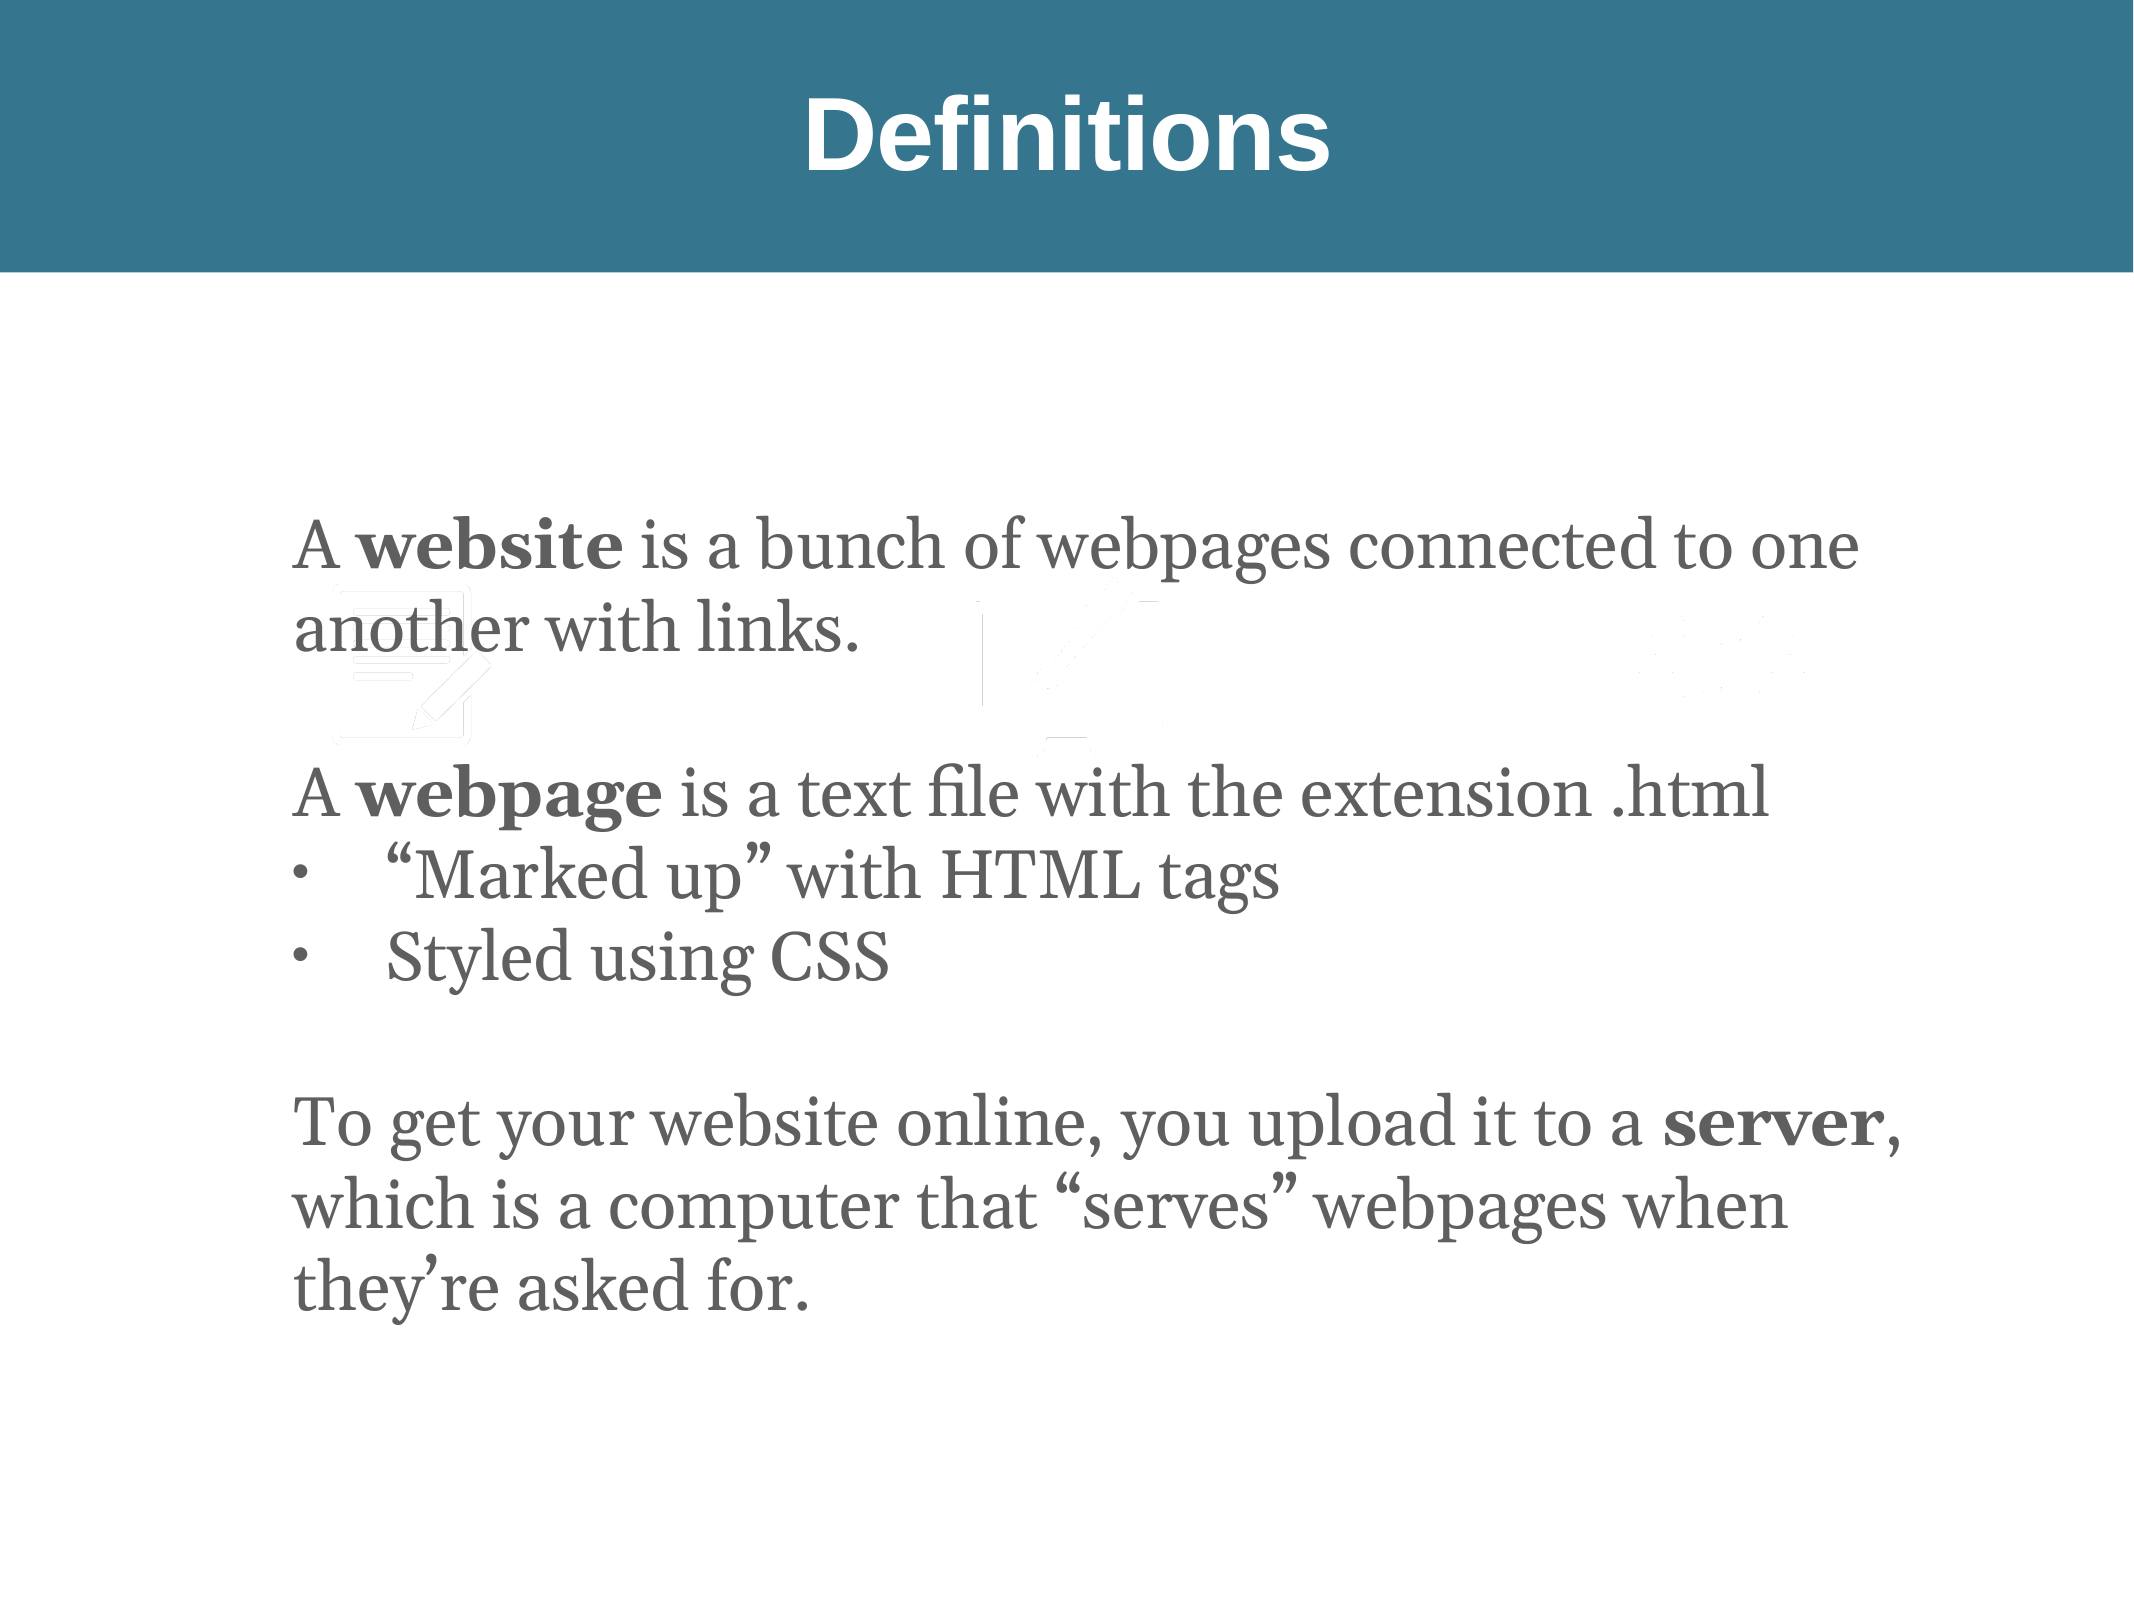

# Definitions
A website is a bunch of webpages connected to one another with links.

A webpage is a text file with the extension .html
“Marked up” with HTML tags
Styled using CSS

To get your website online, you upload it to a server, which is a computer that “serves” webpages when they’re asked for.